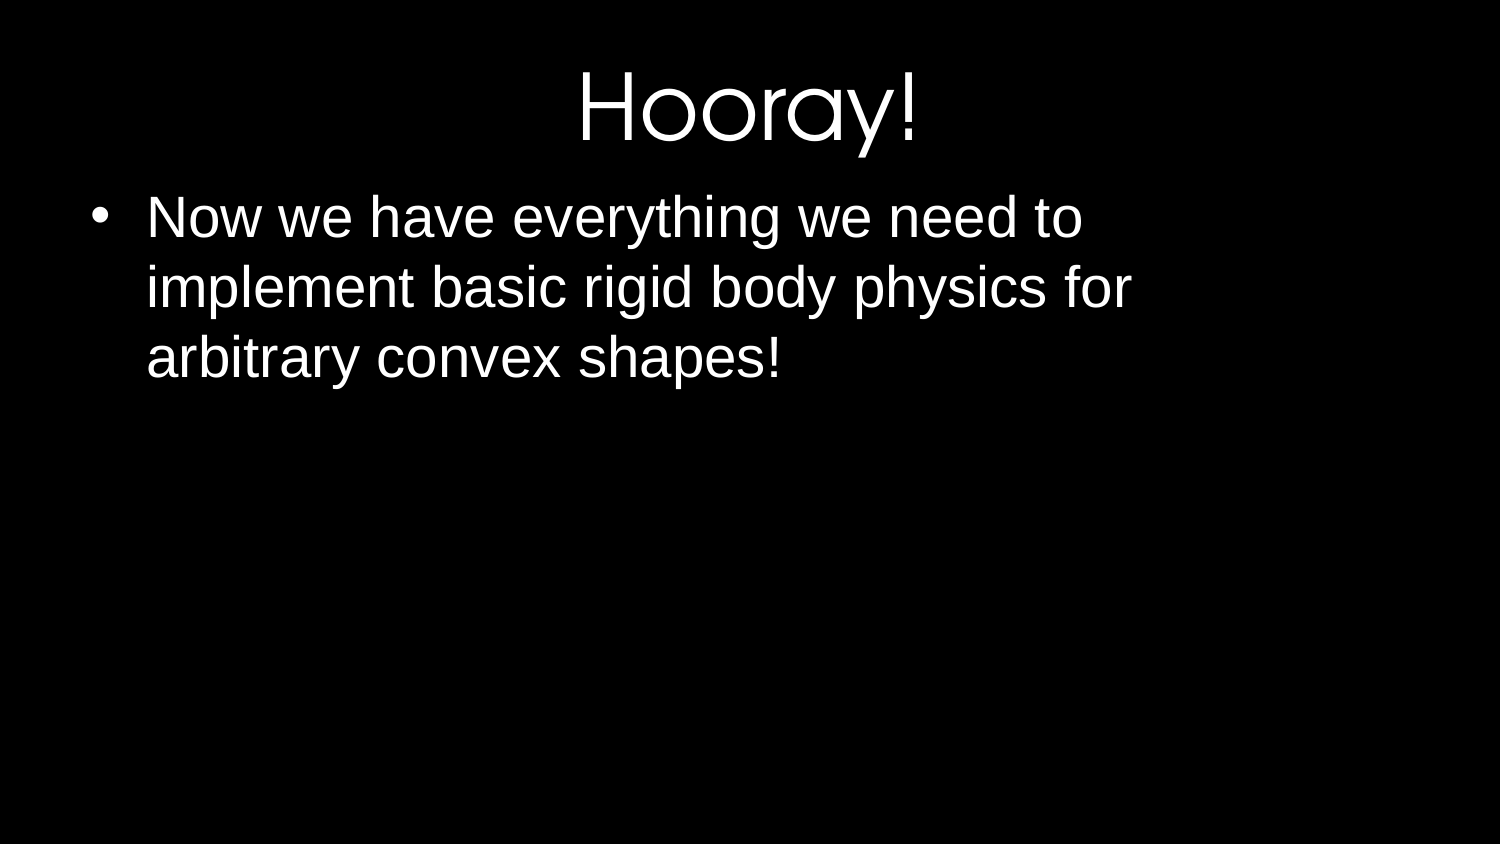

# Hooray!
Now we have everything we need to implement basic rigid body physics for arbitrary convex shapes!